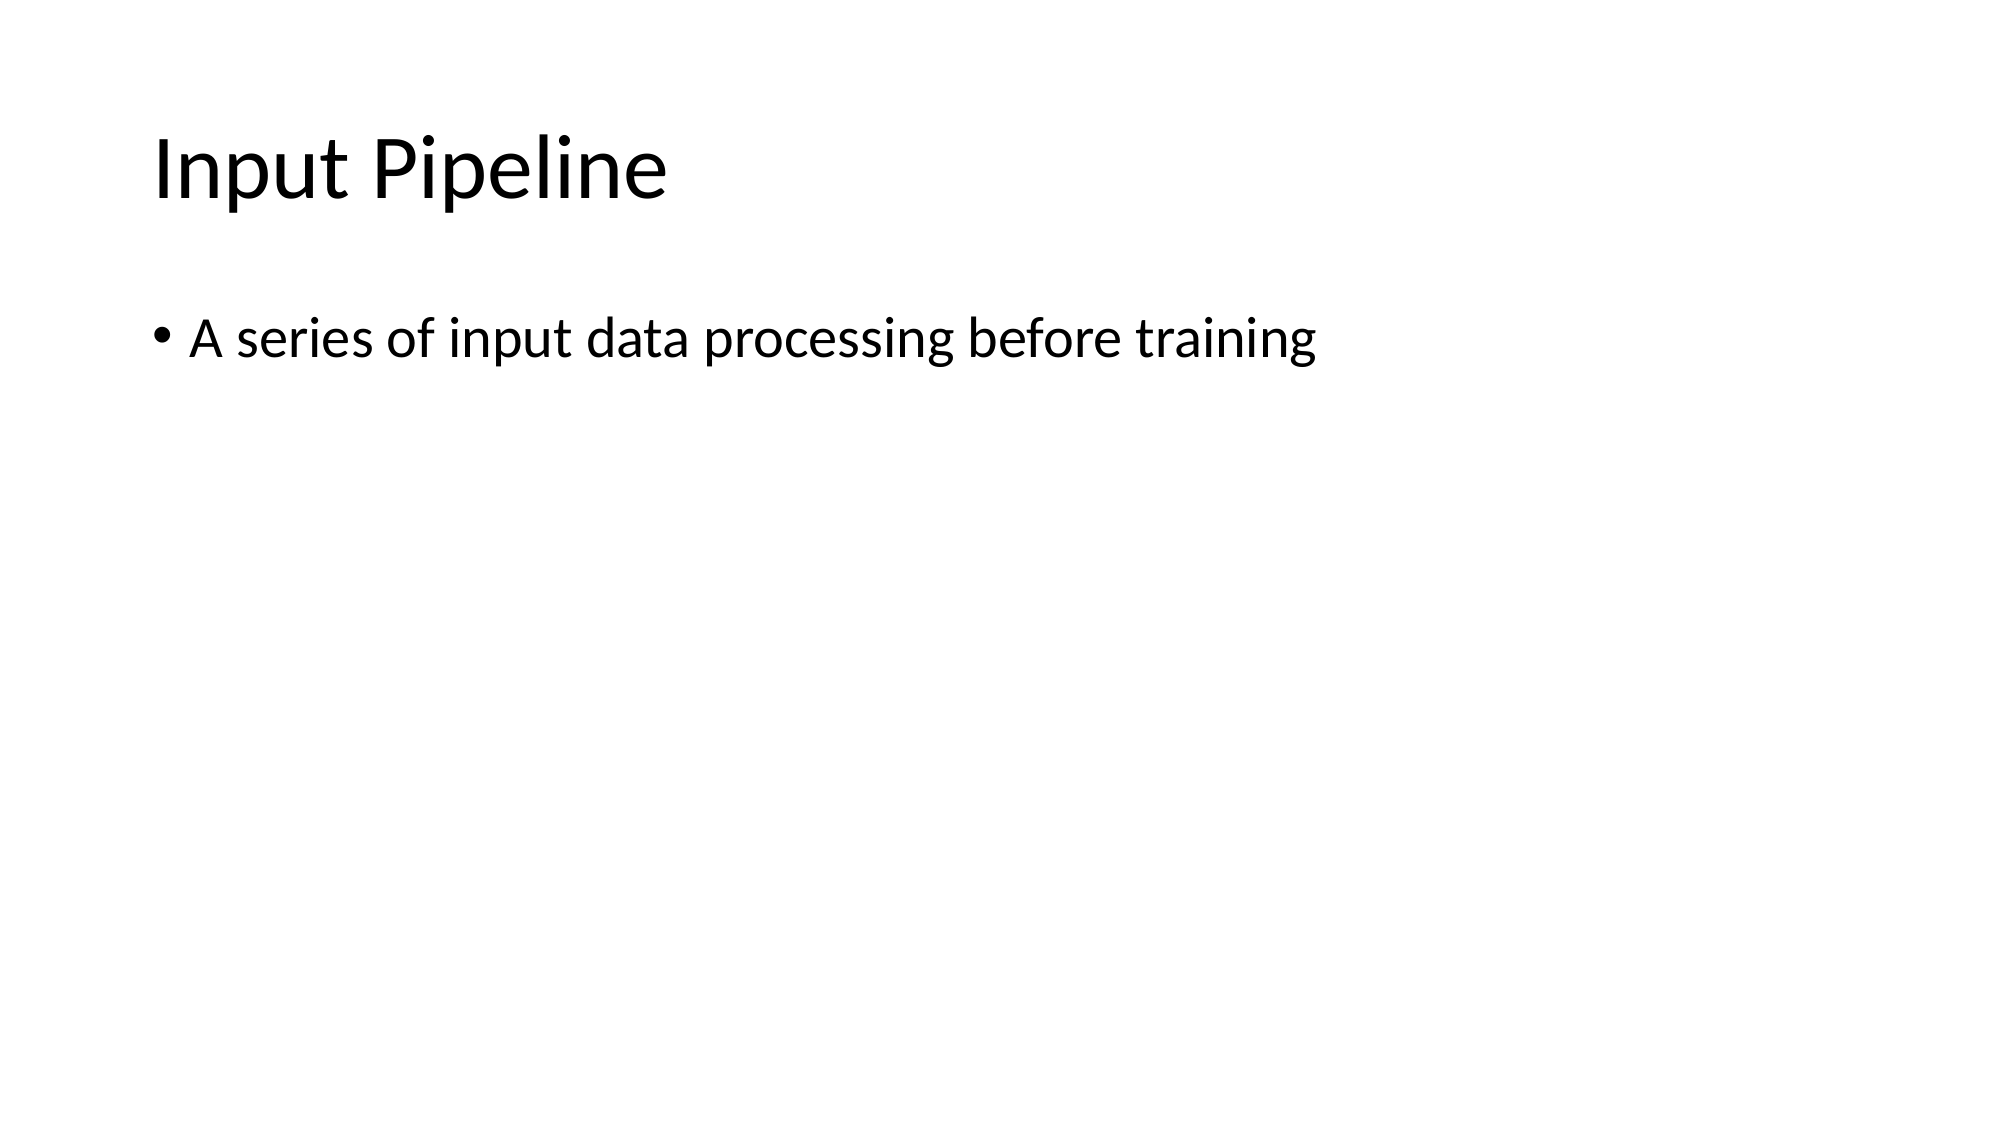

# Input Pipeline
A series of input data processing before training